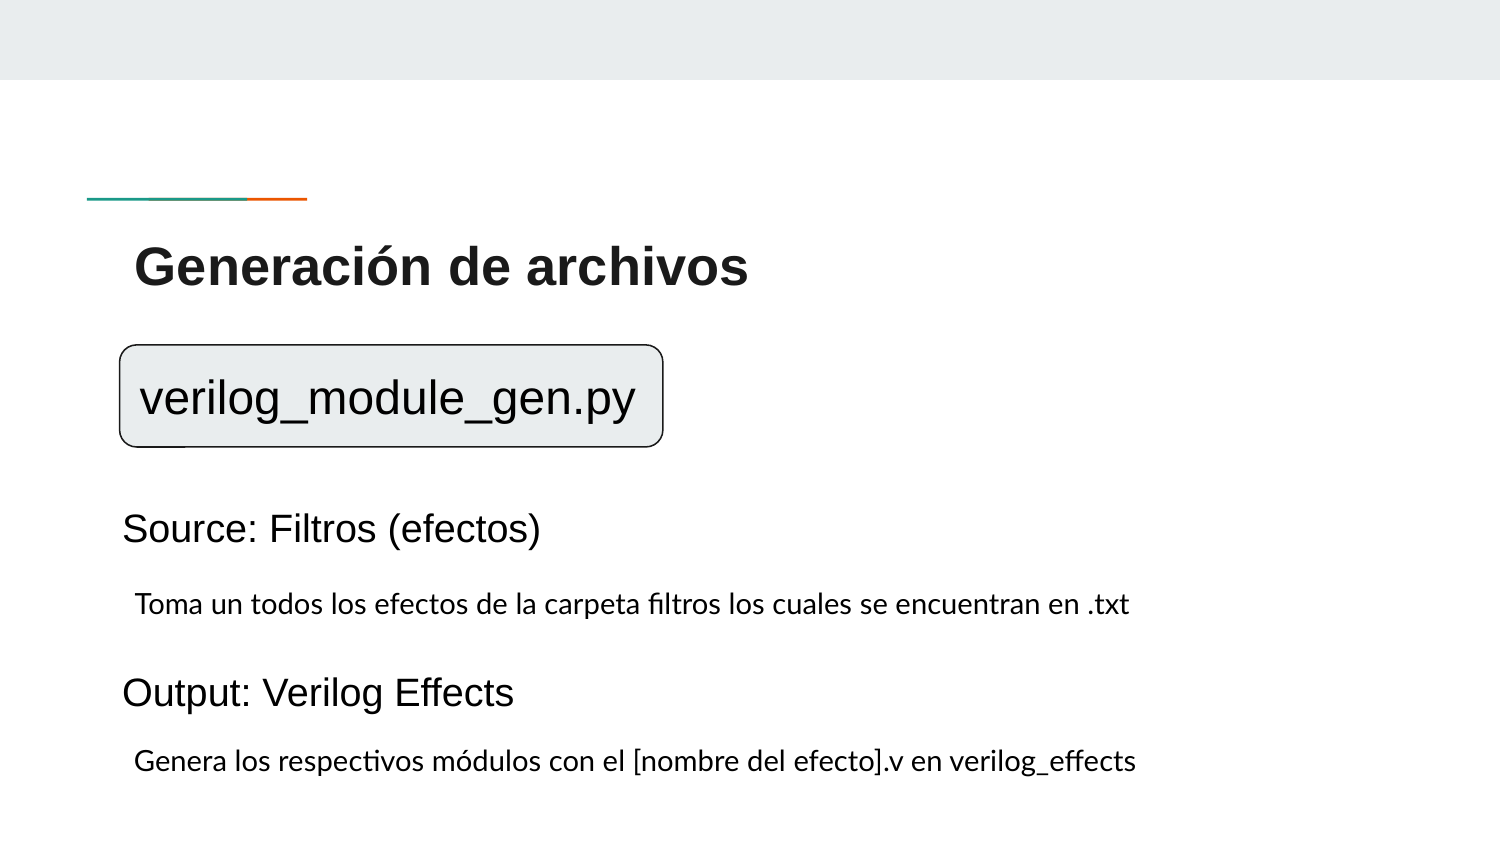

# Generación de archivos
verilog_module_gen.py
Source: Filtros (efectos)
Toma un todos los efectos de la carpeta filtros los cuales se encuentran en .txt
Output: Verilog Effects
Genera los respectivos módulos con el [nombre del efecto].v en verilog_effects